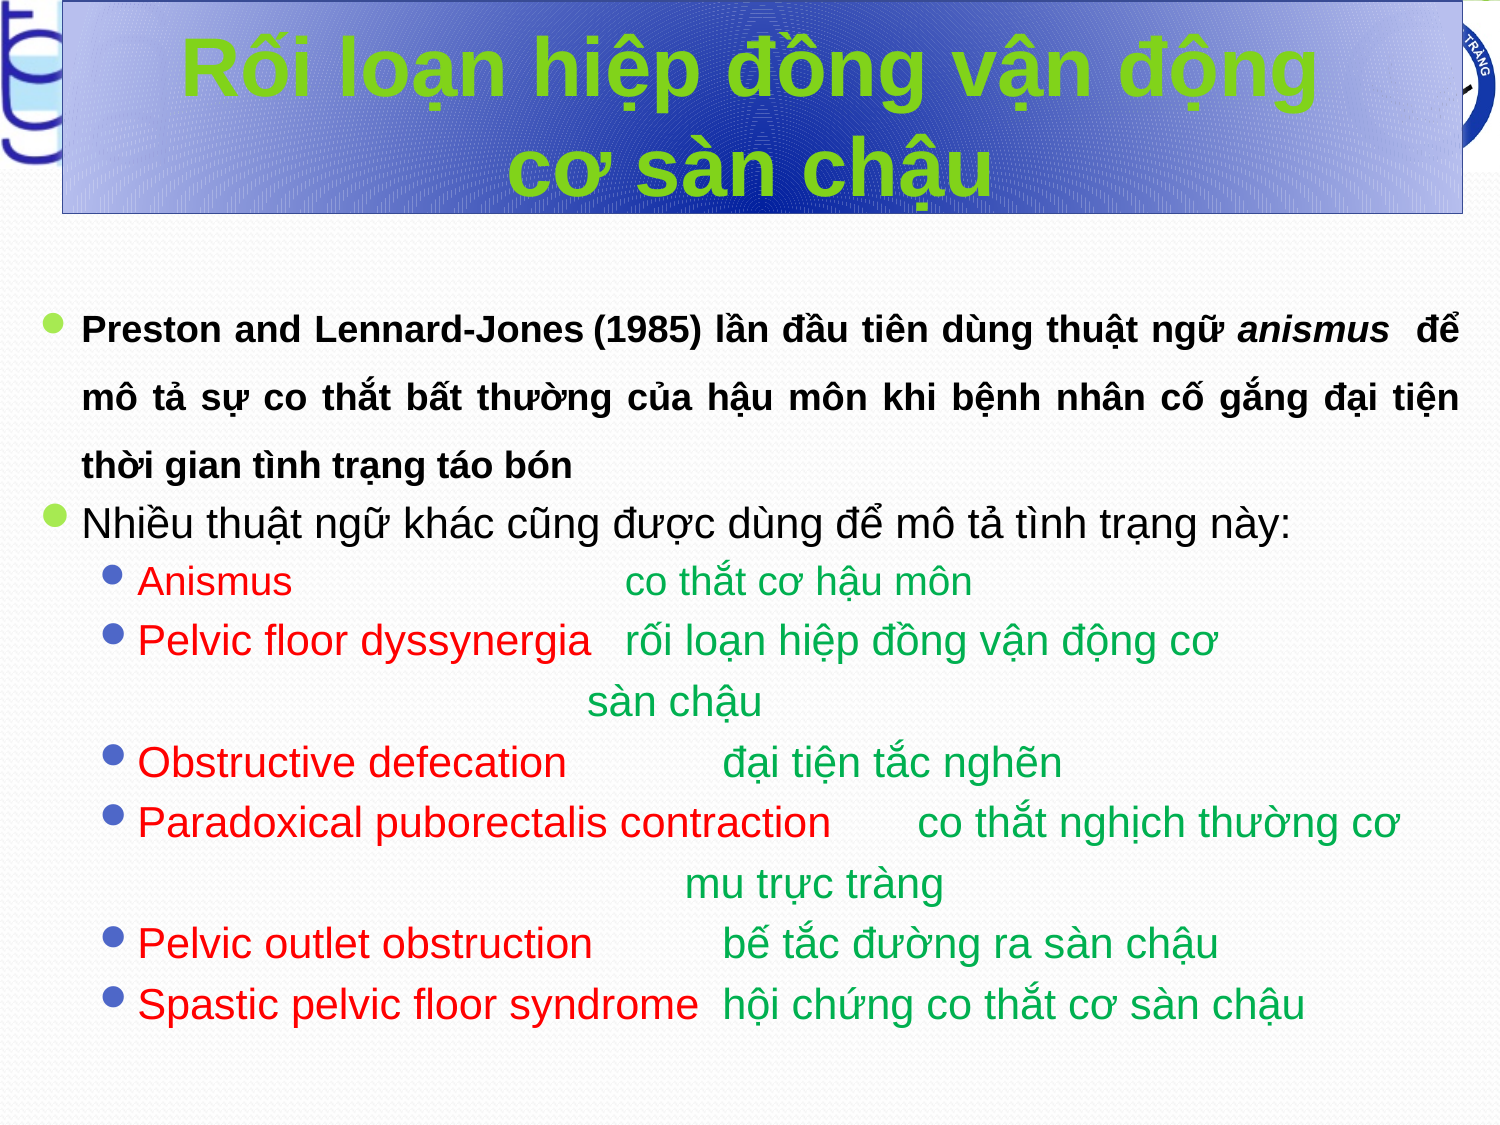

# Rối loạn hiệp đồng vận động cơ sàn chậu
Preston and Lennard-Jones (1985) lần đầu tiên dùng thuật ngữ anismus  để mô tả sự co thắt bất thường của hậu môn khi bệnh nhân cố gắng đại tiện thời gian tình trạng táo bón
Nhiều thuật ngữ khác cũng được dùng để mô tả tình trạng này:
Anismus				co thắt cơ hậu môn
Pelvic floor dyssynergia  	rối loạn hiệp đồng vận động cơ
					sàn chậu
Obstructive defecation 		đại tiện tắc nghẽn
Paradoxical puborectalis contraction	co thắt nghịch thường cơ
						mu trực tràng
Pelvic outlet obstruction		bế tắc đường ra sàn chậu
Spastic pelvic floor syndrome 	hội chứng co thắt cơ sàn chậu